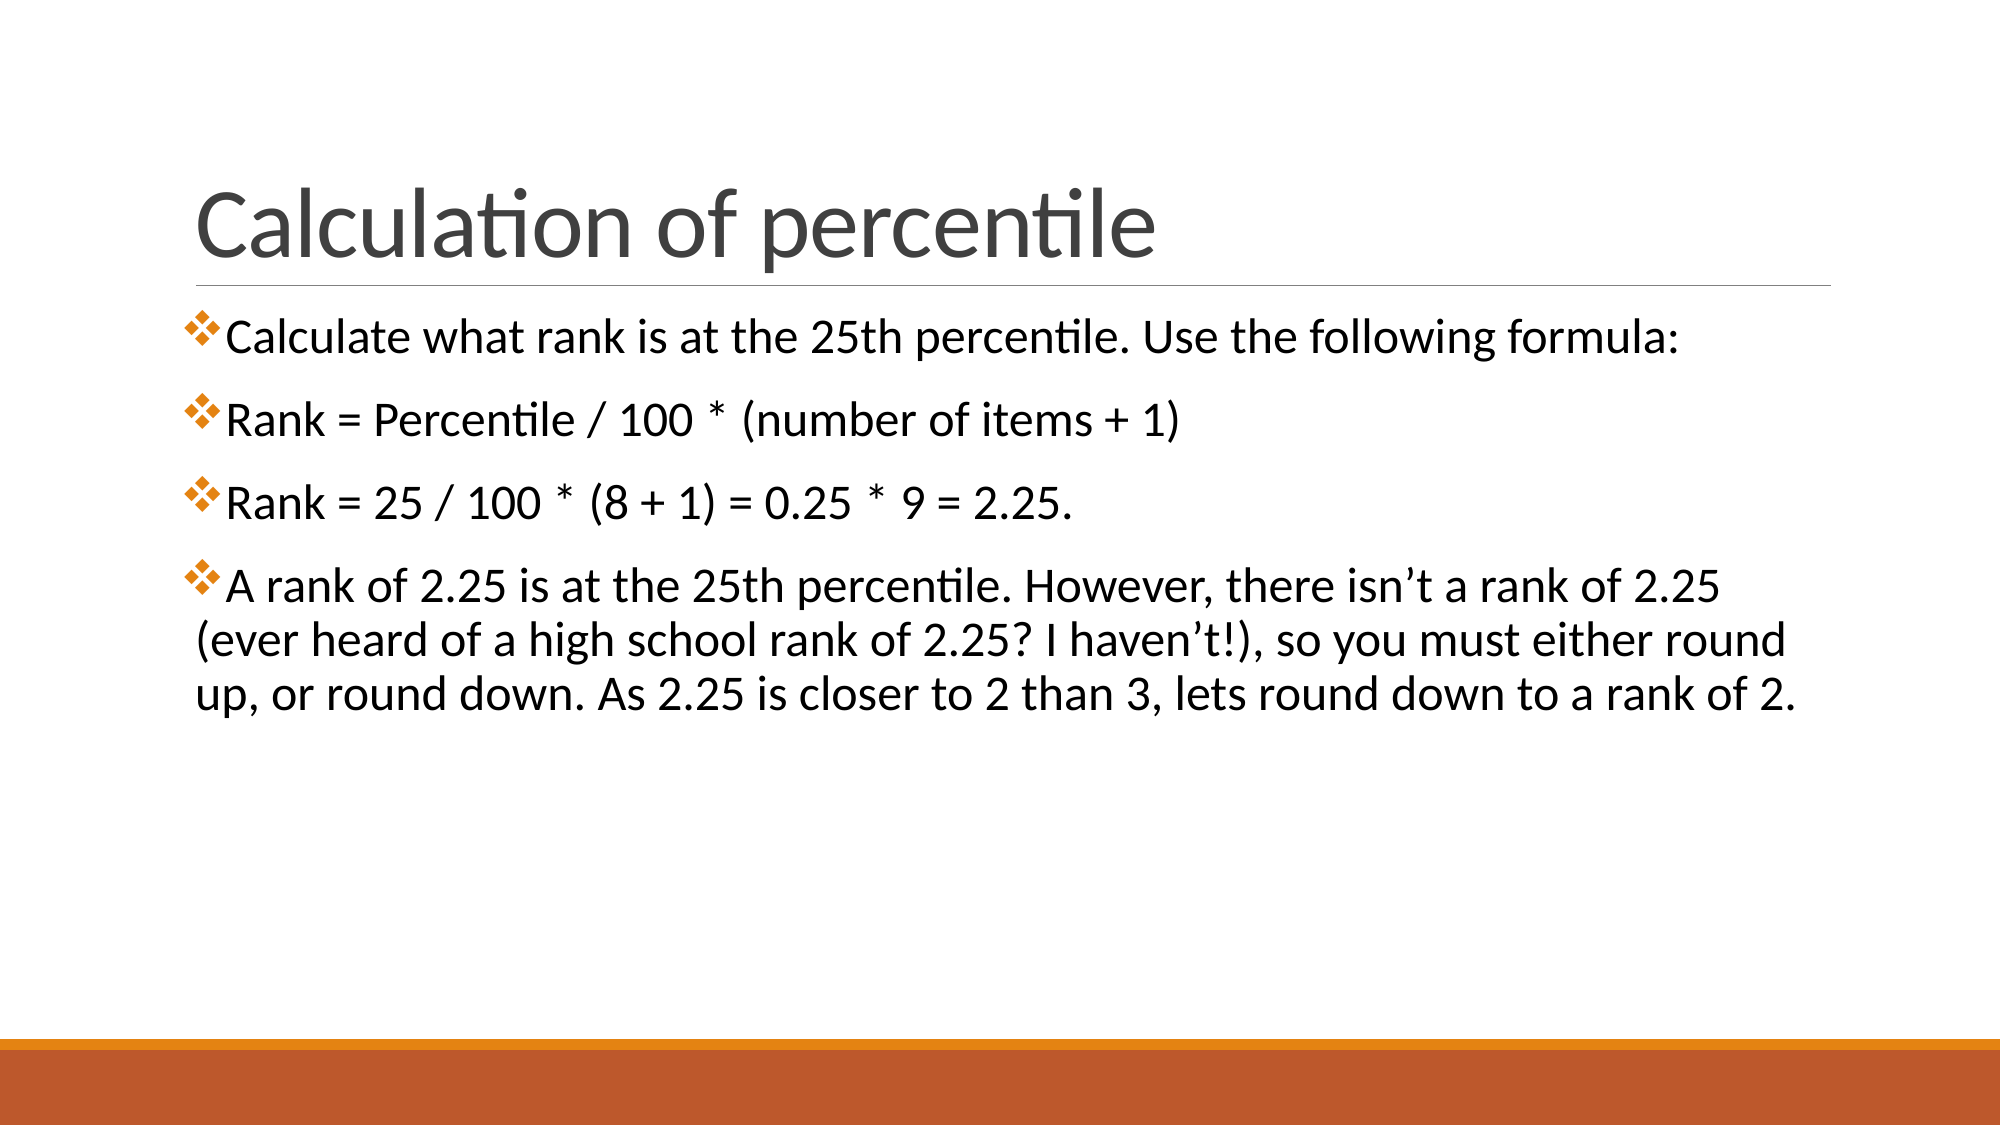

# Calculation of percentile
Calculate what rank is at the 25th percentile. Use the following formula:
Rank = Percentile / 100 * (number of items + 1)
Rank = 25 / 100 * (8 + 1) = 0.25 * 9 = 2.25.
A rank of 2.25 is at the 25th percentile. However, there isn’t a rank of 2.25 (ever heard of a high school rank of 2.25? I haven’t!), so you must either round up, or round down. As 2.25 is closer to 2 than 3, lets round down to a rank of 2.